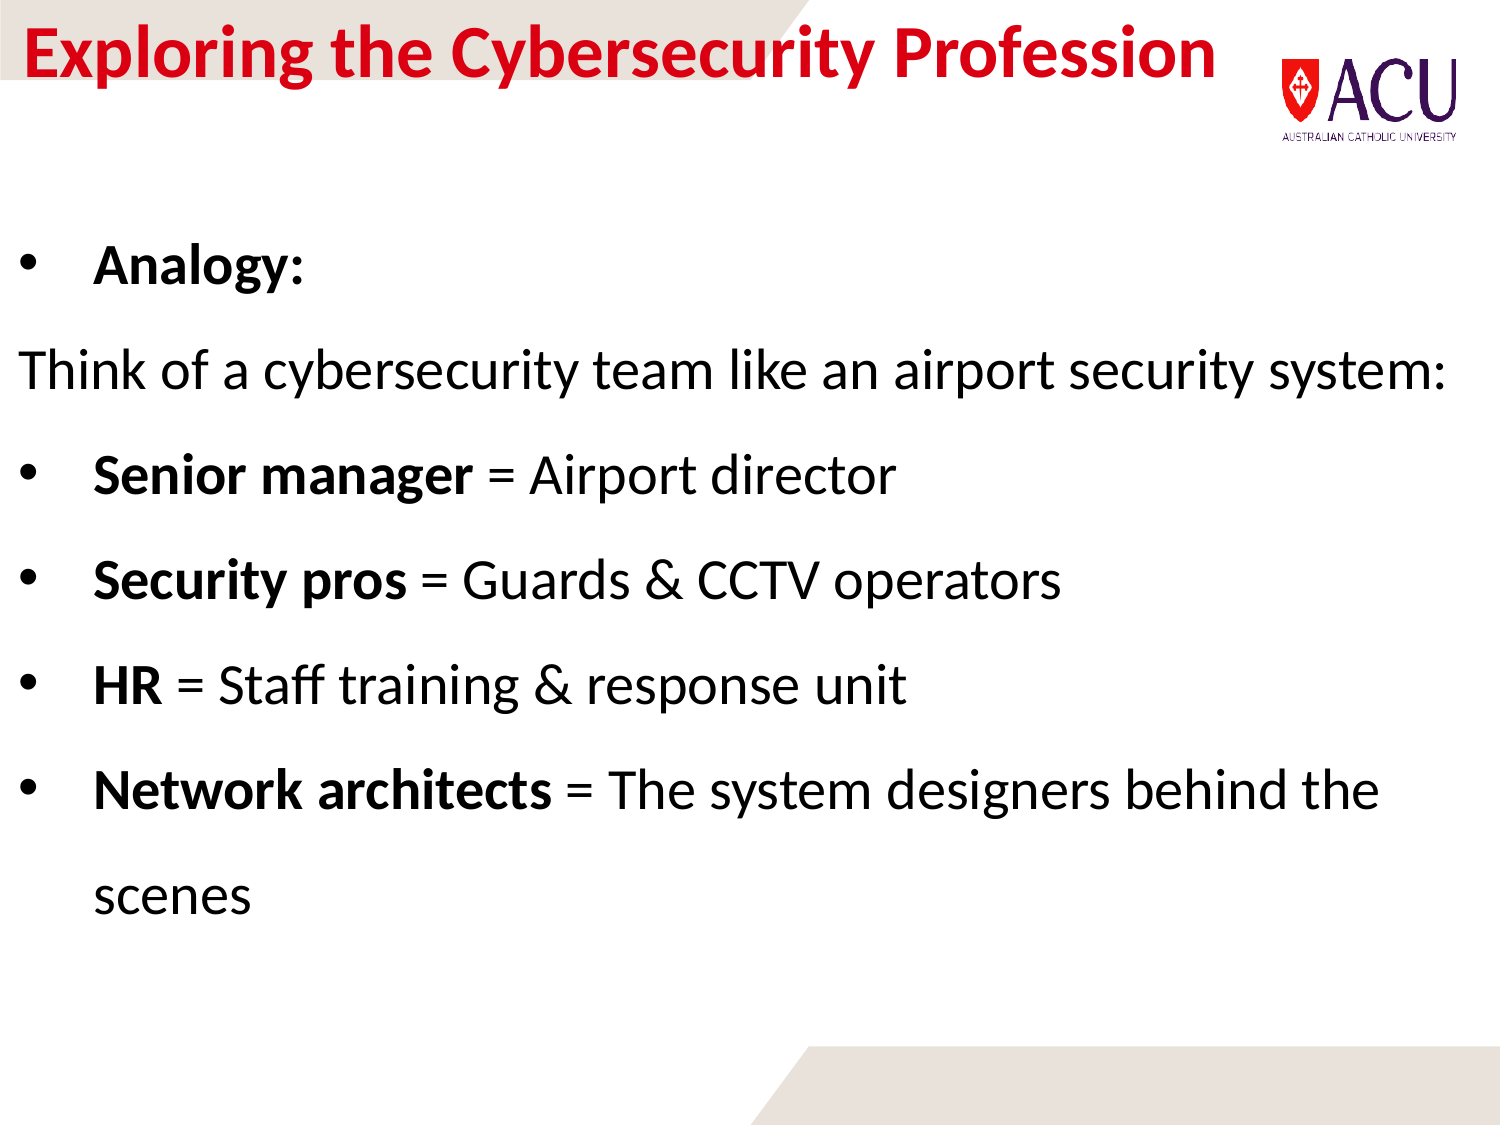

# Exploring the Cybersecurity Profession
Analogy:
Think of a cybersecurity team like an airport security system:
Senior manager = Airport director
Security pros = Guards & CCTV operators
HR = Staff training & response unit
Network architects = The system designers behind the scenes